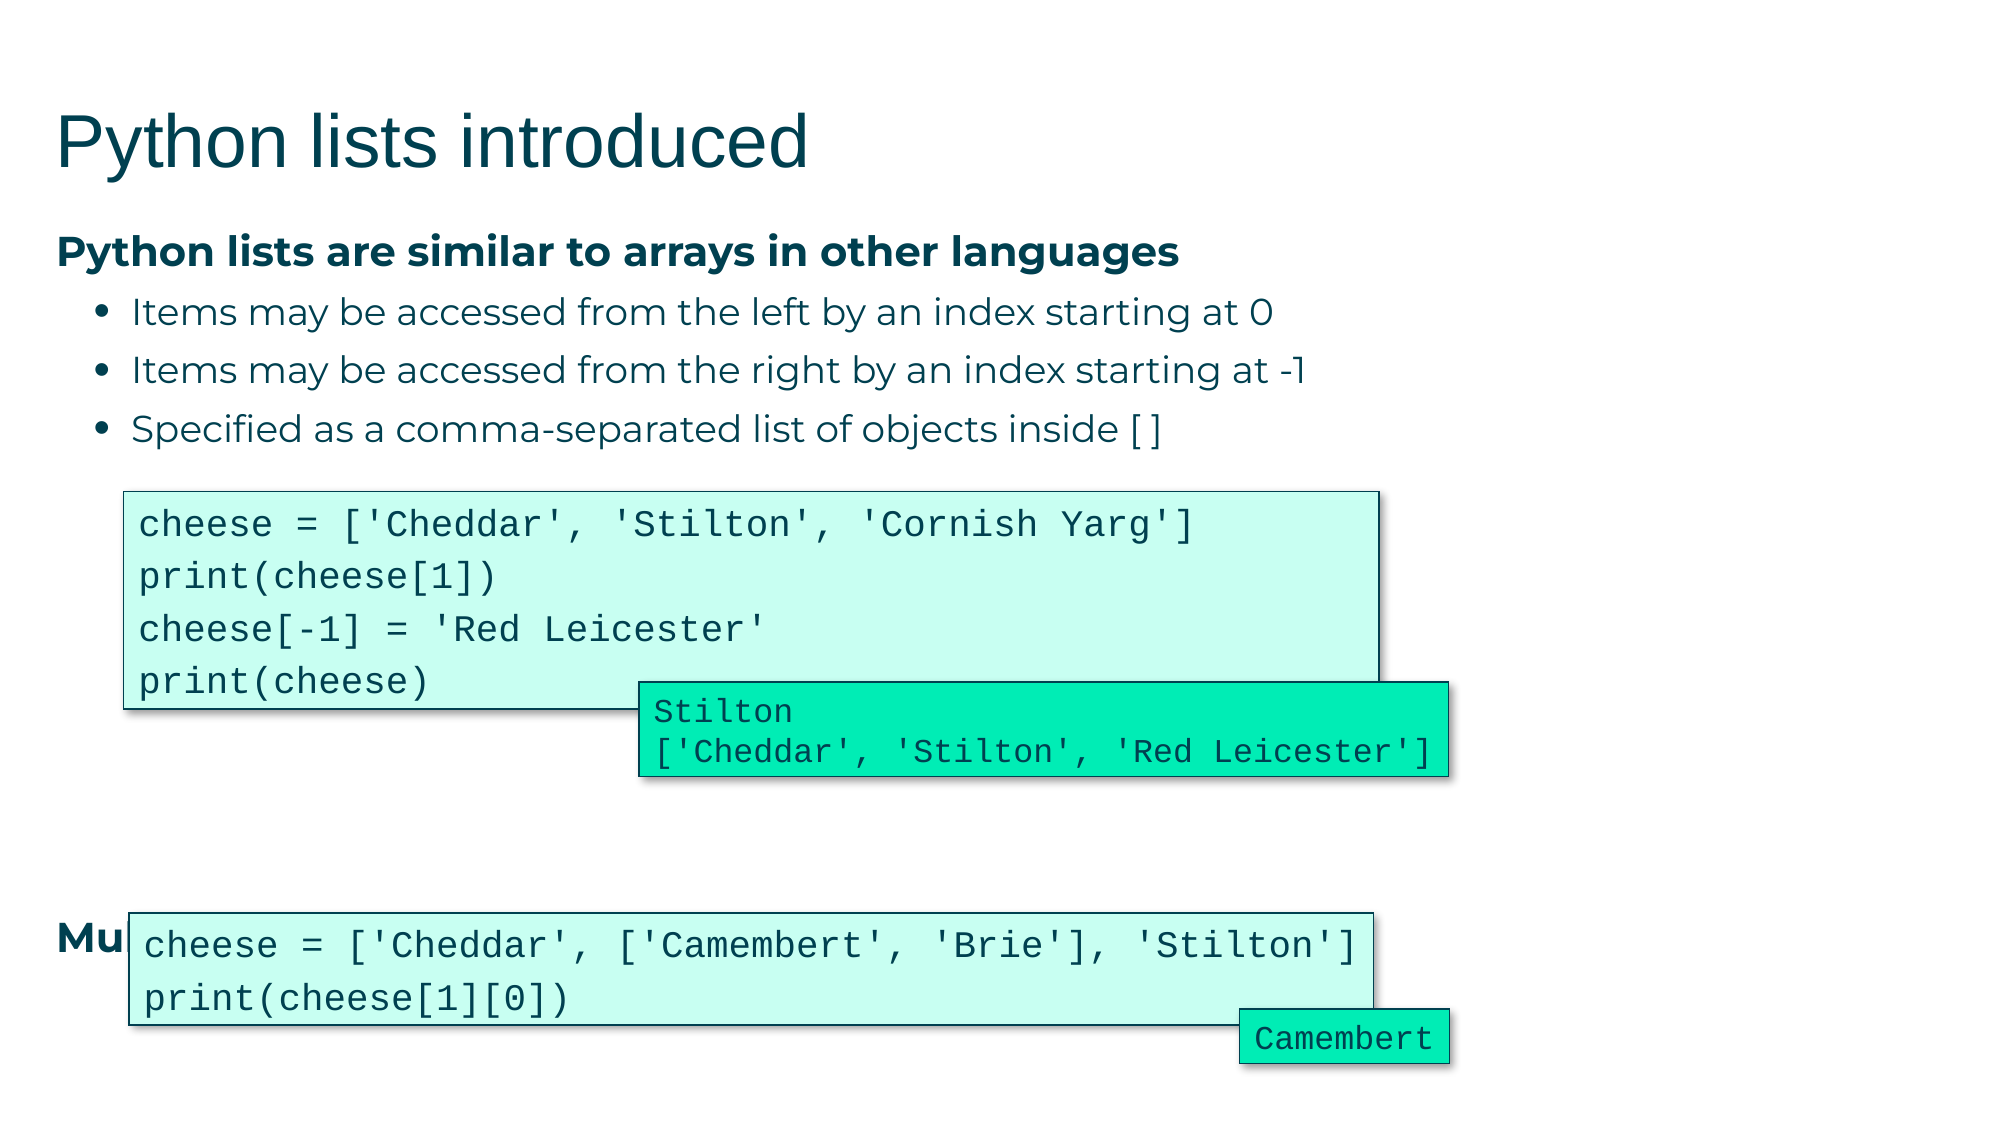

# Python lists introduced
Python lists are similar to arrays in other languages
Items may be accessed from the left by an index starting at 0
Items may be accessed from the right by an index starting at -1
Specified as a comma-separated list of objects inside [ ]

Multi-dimensional lists are just lists containing others

cheese = ['Cheddar', 'Stilton', 'Cornish Yarg']
print(cheese[1])
cheese[-1] = 'Red Leicester'
print(cheese)
Stilton
['Cheddar', 'Stilton', 'Red Leicester']
cheese = ['Cheddar', ['Camembert', 'Brie'], 'Stilton']
print(cheese[1][0])
Camembert